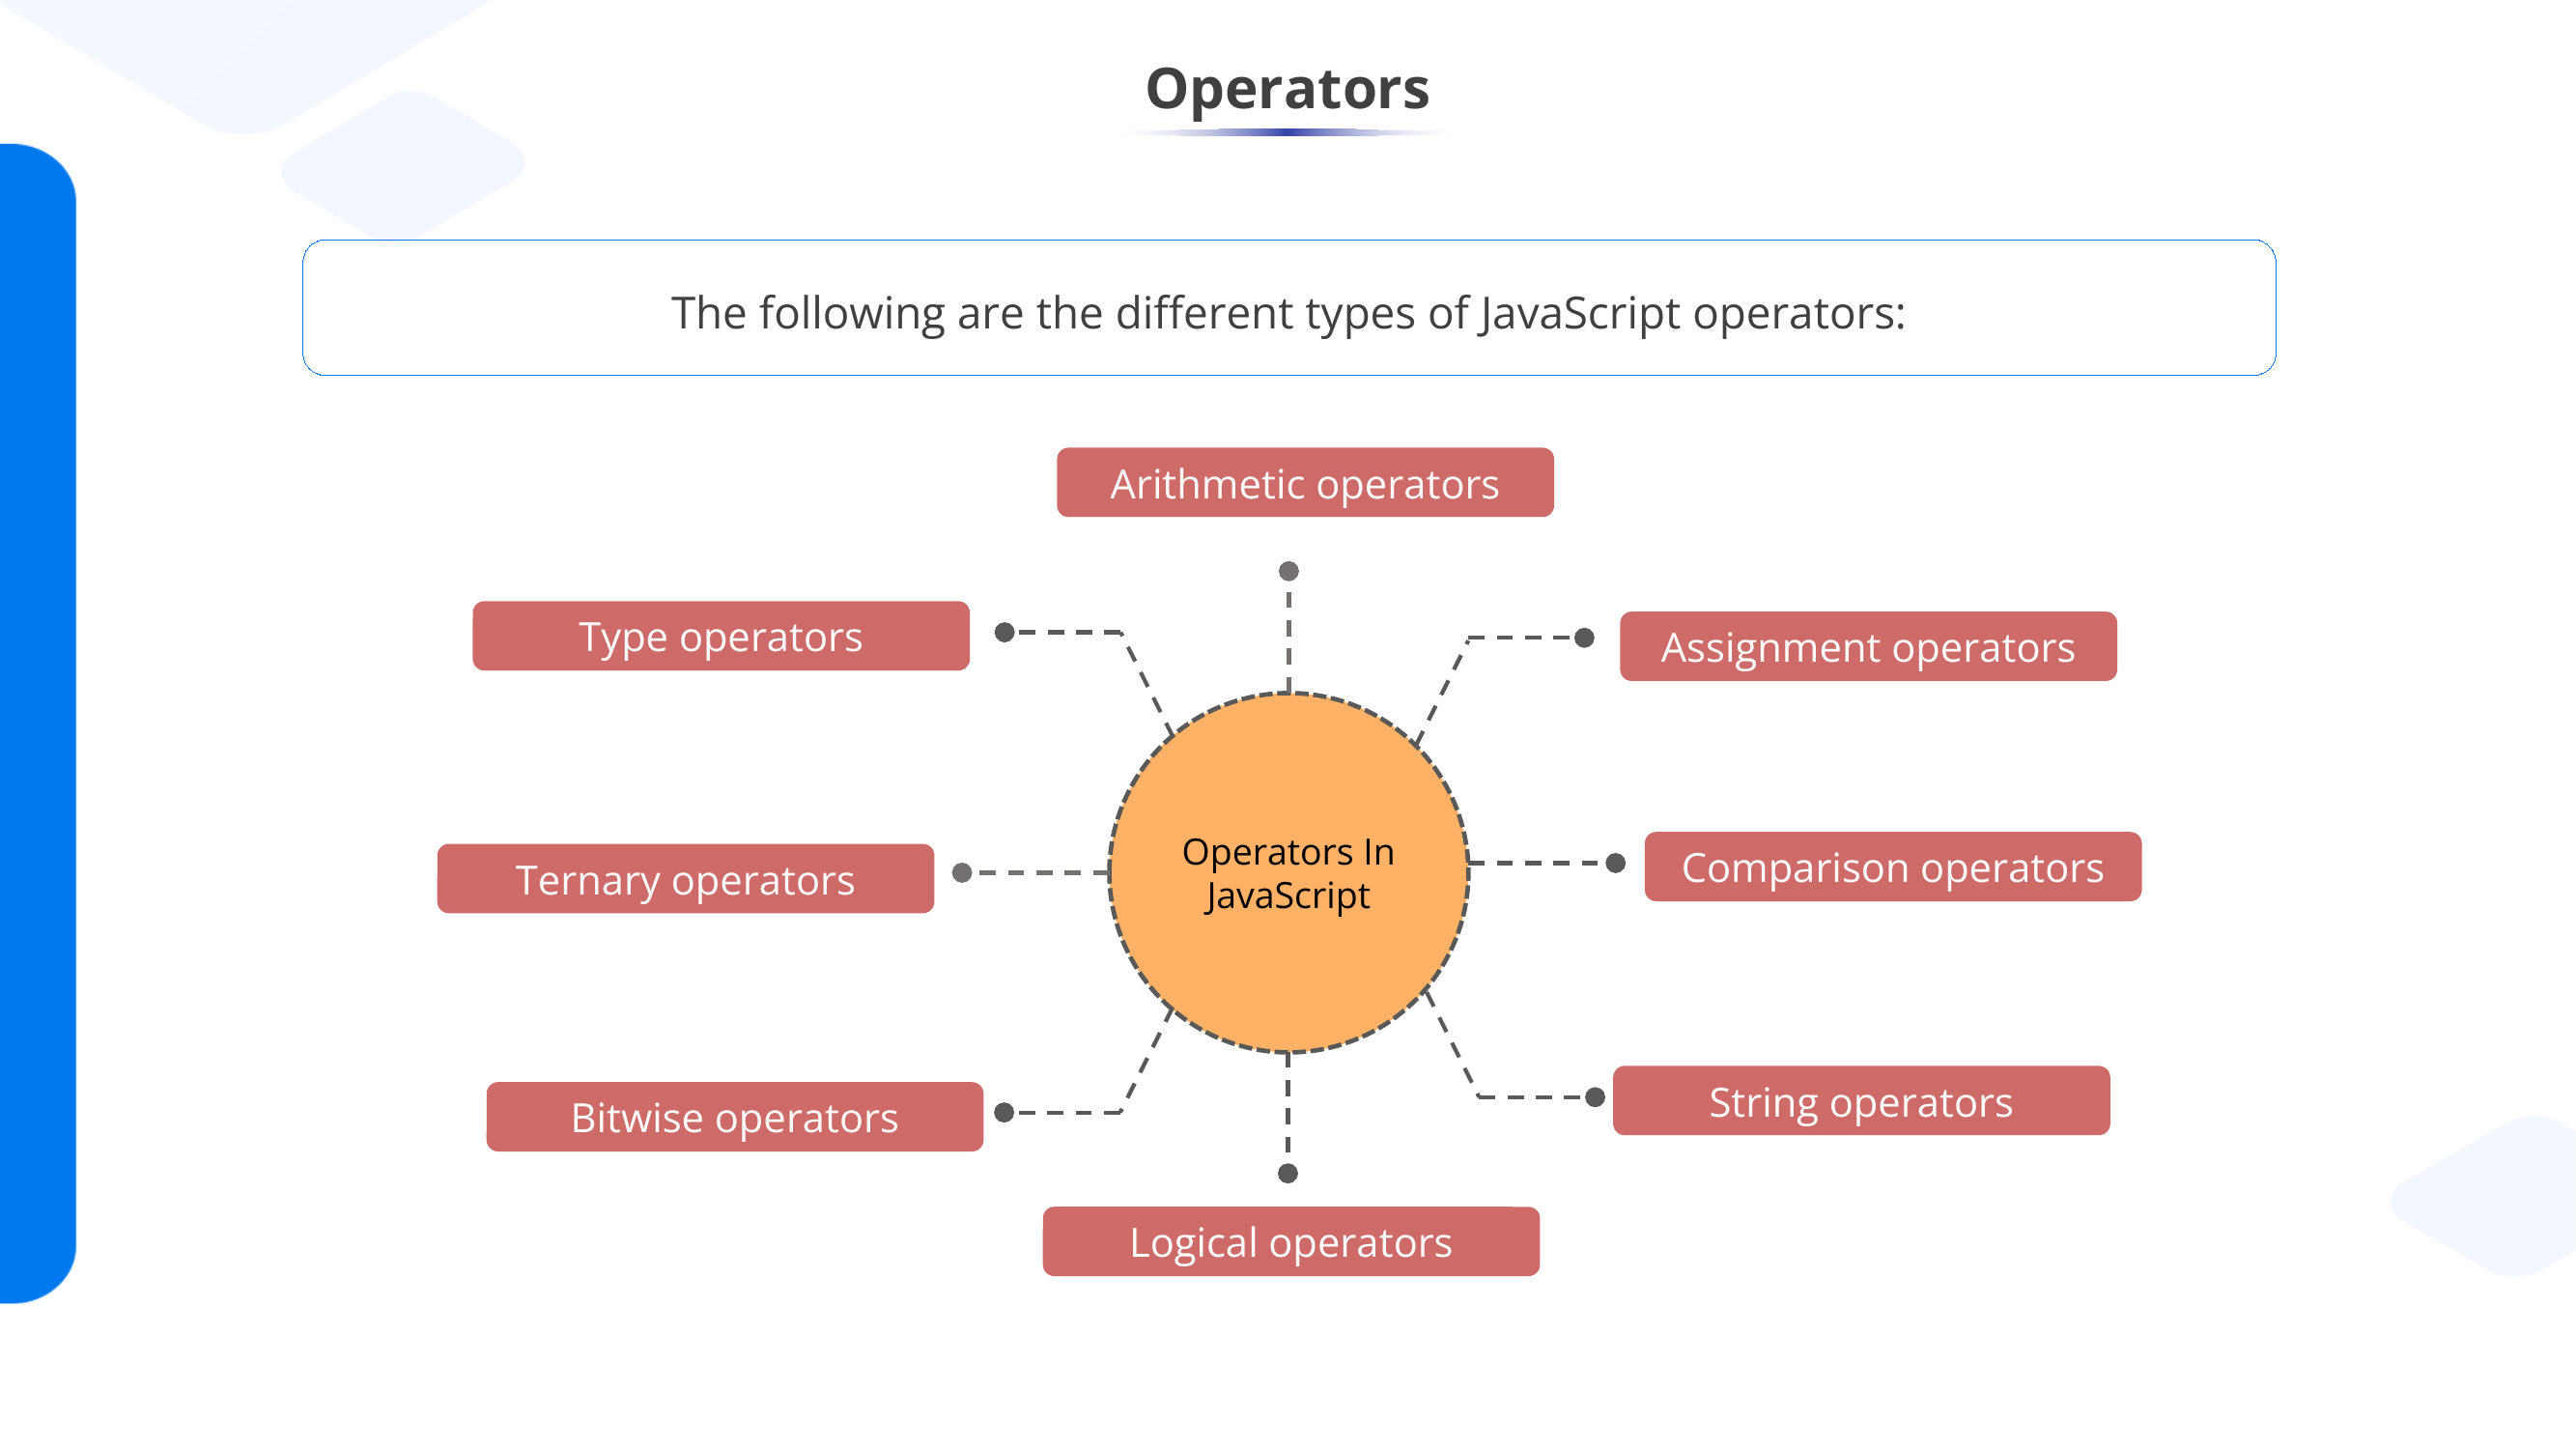

# Operators

The following are the different types of JavaScript operators:

Arithmetic operators
Type operators
Assignment operators
Operators In JavaScript
Comparison operators
Ternary operators
String operators
Bitwise operators
Logical operators